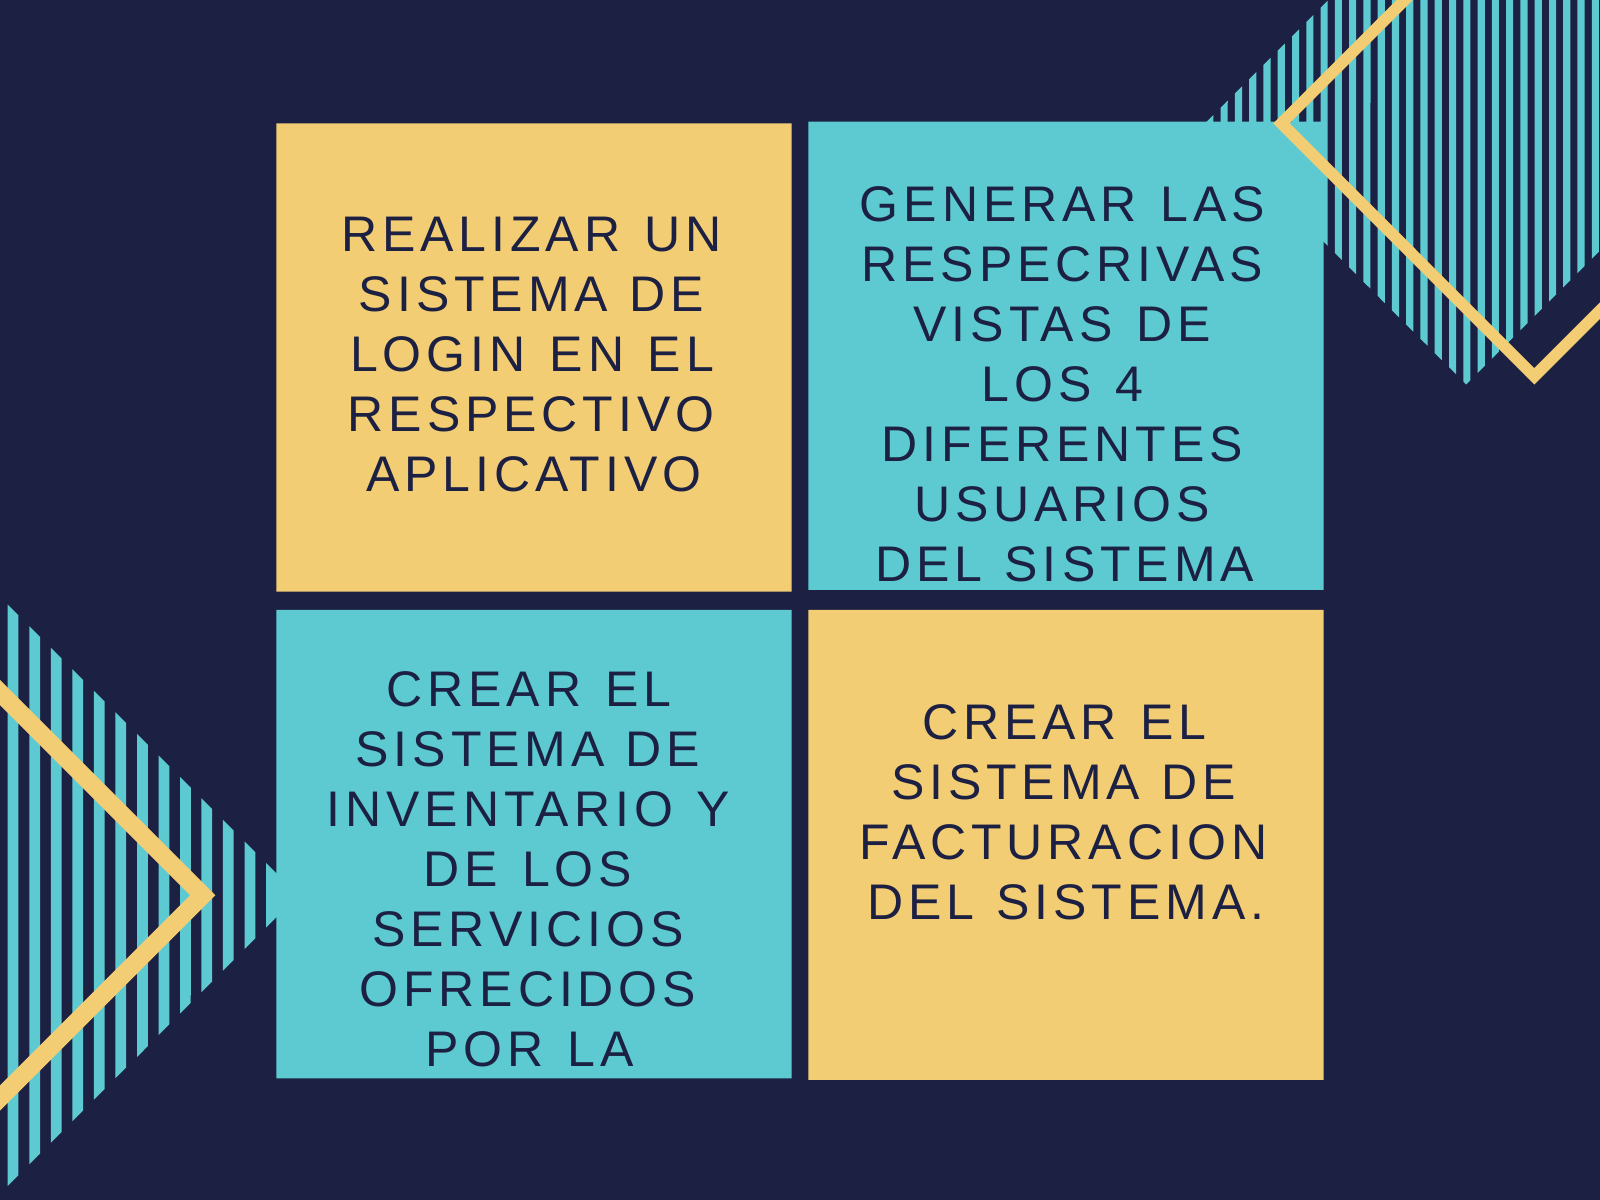

GENERAR LAS RESPECRIVAS VISTAS DE LOS 4 DIFERENTES USUARIOS DEL SISTEMA
REALIZAR UN SISTEMA DE LOGIN EN EL RESPECTIVO APLICATIVO

CREAR EL SISTEMA DE INVENTARIO Y DE LOS SERVICIOS OFRECIDOS POR LA EMPRESA
CREAR EL SISTEMA DE FACTURACION DEL SISTEMA.